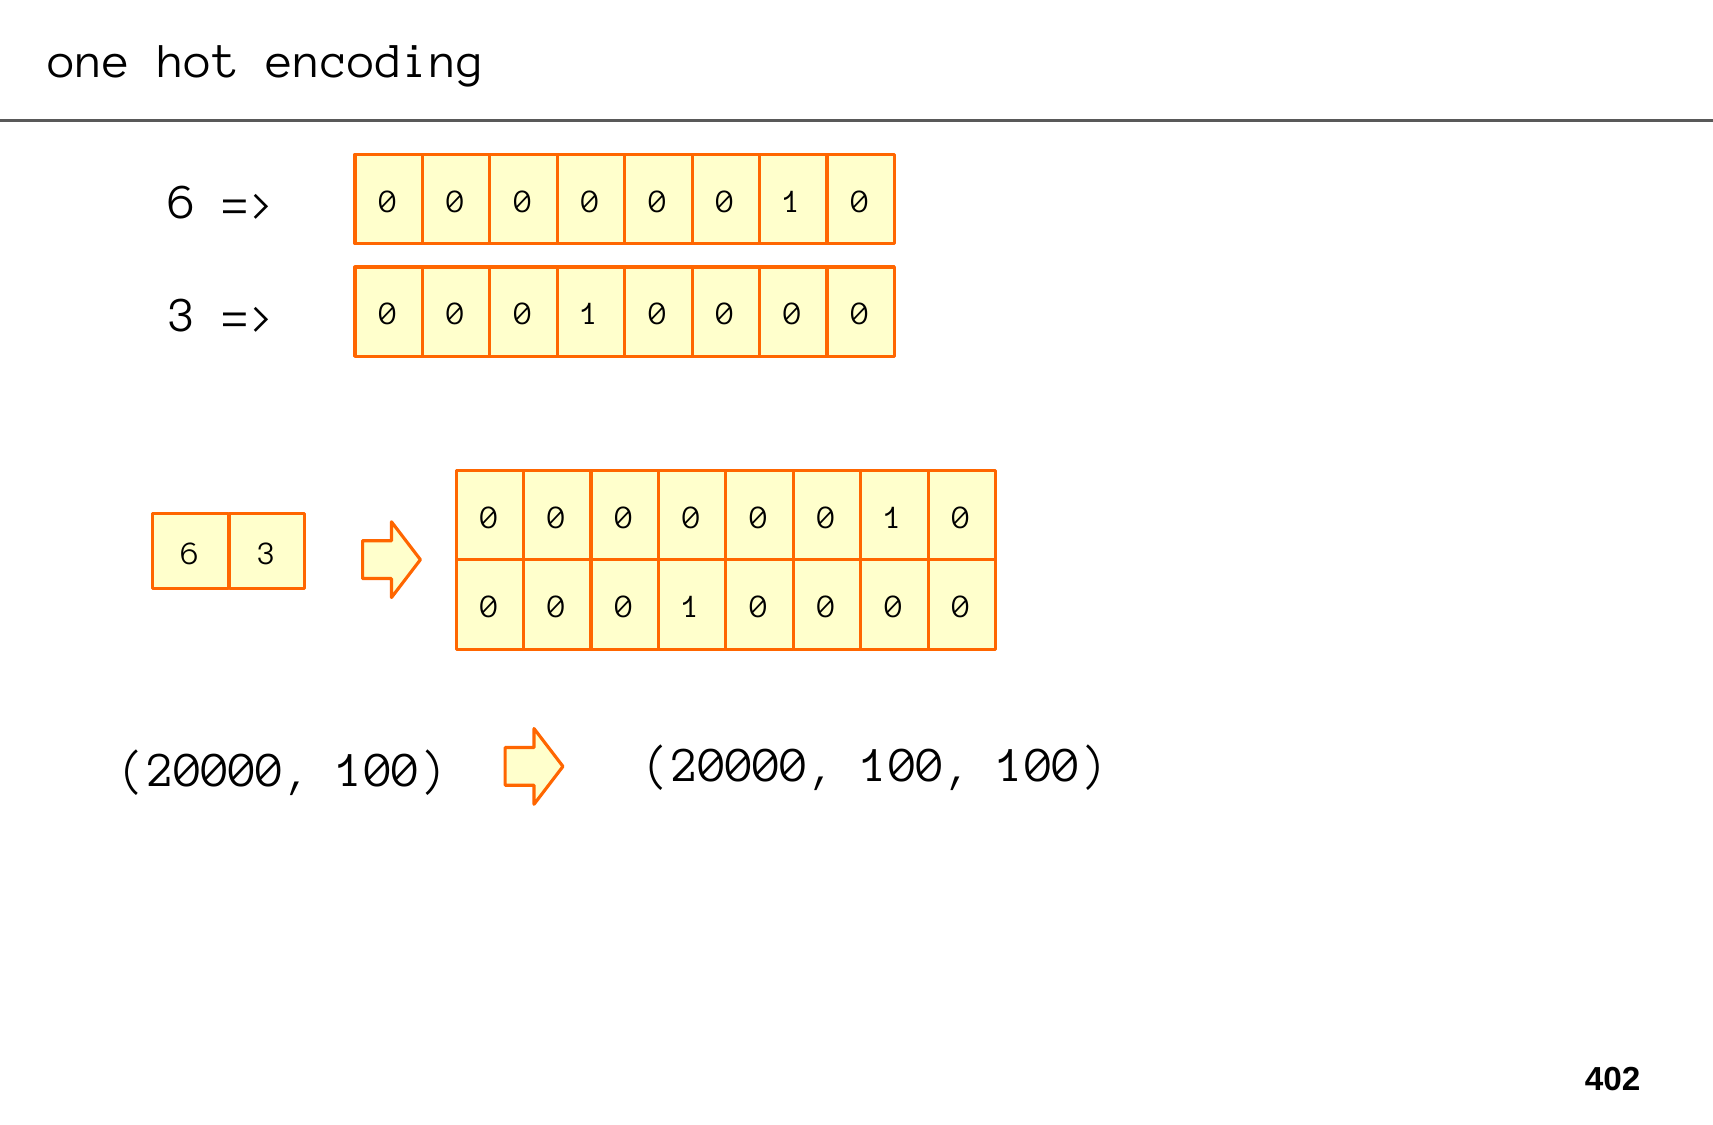

one hot encoding
0
0
0
0
0
0
1
0
6 =>
0
0
0
1
0
0
0
0
3 =>
0
0
0
0
0
0
1
0
6
3

0
0
0
1
0
0
0
0
(20000, 100, 100)

(20000, 100)